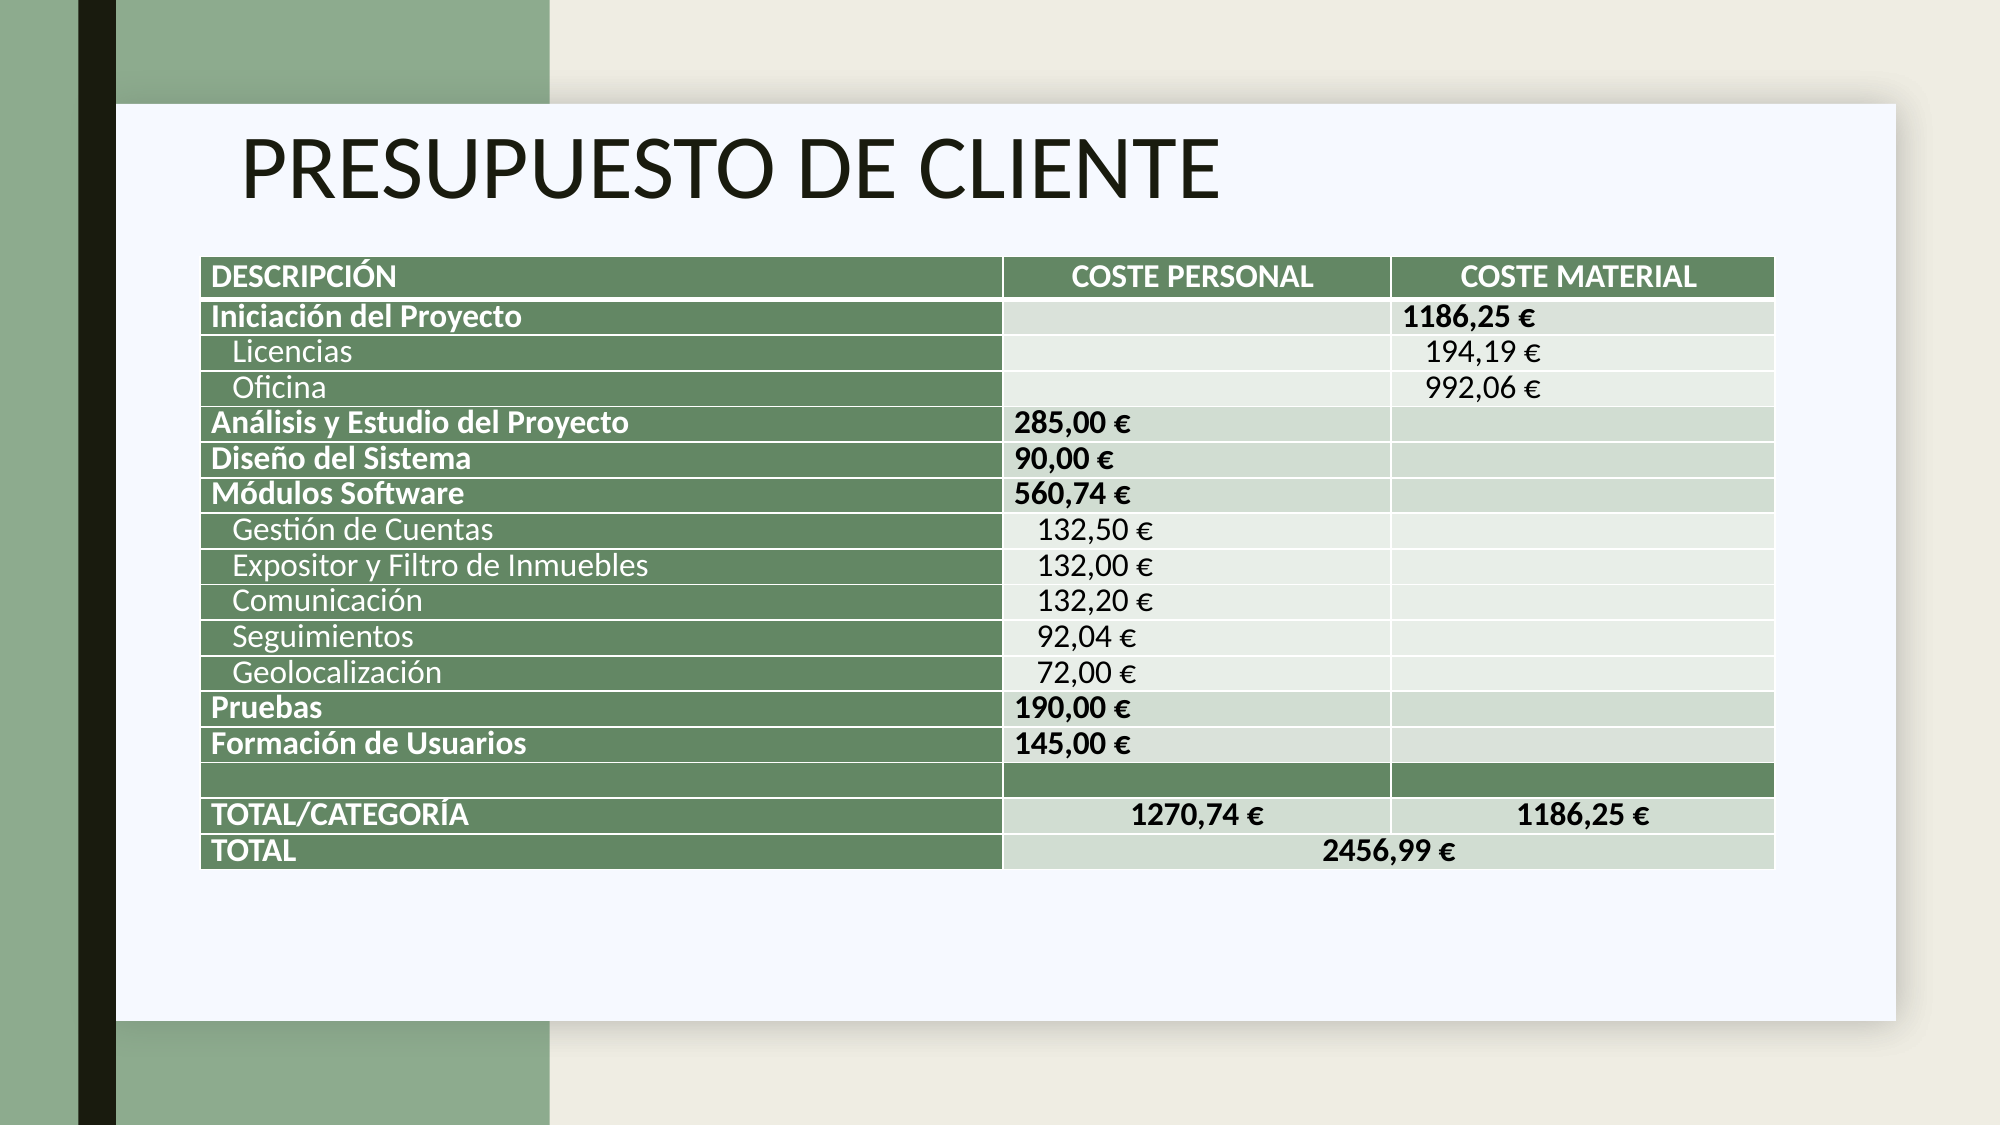

# Presupuesto de cliente
| DESCRIPCIÓN | COSTE PERSONAL | COSTE MATERIAL |
| --- | --- | --- |
| Iniciación del Proyecto |  | 1186,25 € |
| Licencias |  | 194,19 € |
| Oficina |  | 992,06 € |
| Análisis y Estudio del Proyecto | 285,00 € |  |
| Diseño del Sistema | 90,00 € |  |
| Módulos Software | 560,74 € |  |
| Gestión de Cuentas | 132,50 € |  |
| Expositor y Filtro de Inmuebles | 132,00 € |  |
| Comunicación | 132,20 € |  |
| Seguimientos | 92,04 € |  |
| Geolocalización | 72,00 € |  |
| Pruebas | 190,00 € |  |
| Formación de Usuarios | 145,00 € |  |
|  |  |  |
| TOTAL/CATEGORÍA | 1270,74 € | 1186,25 € |
| TOTAL | 2456,99 € |  |